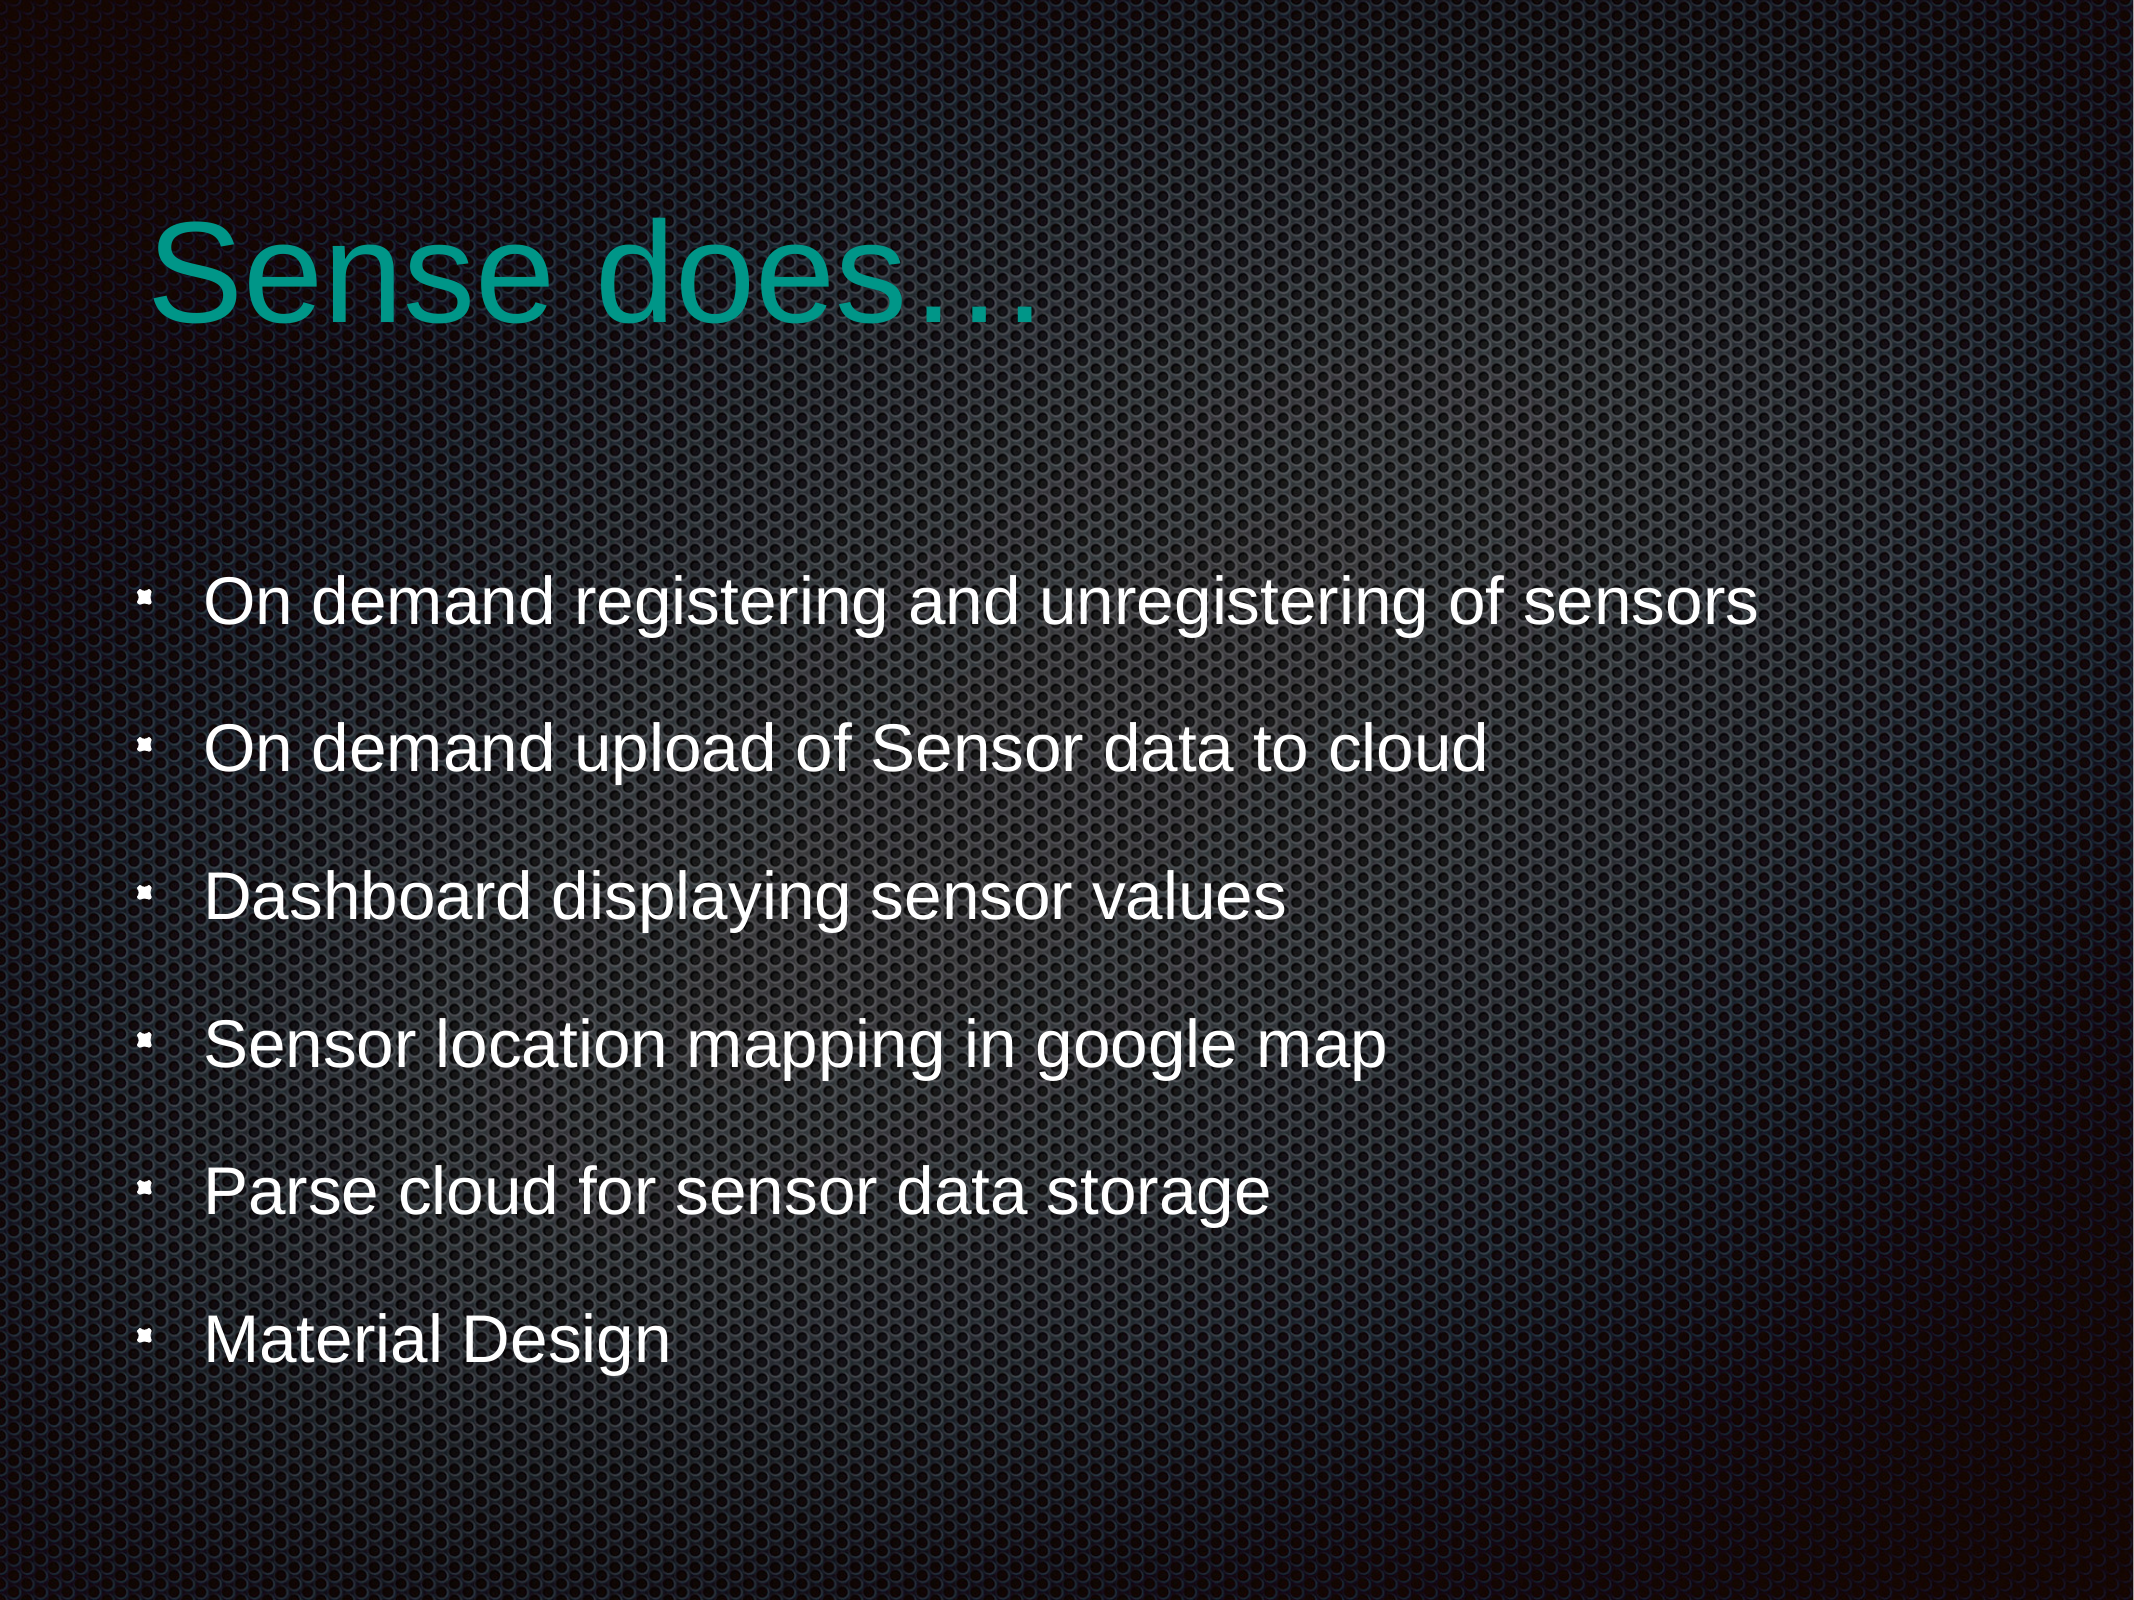

# Sense does…
On demand registering and unregistering of sensors
On demand upload of Sensor data to cloud
Dashboard displaying sensor values
Sensor location mapping in google map
Parse cloud for sensor data storage
Material Design